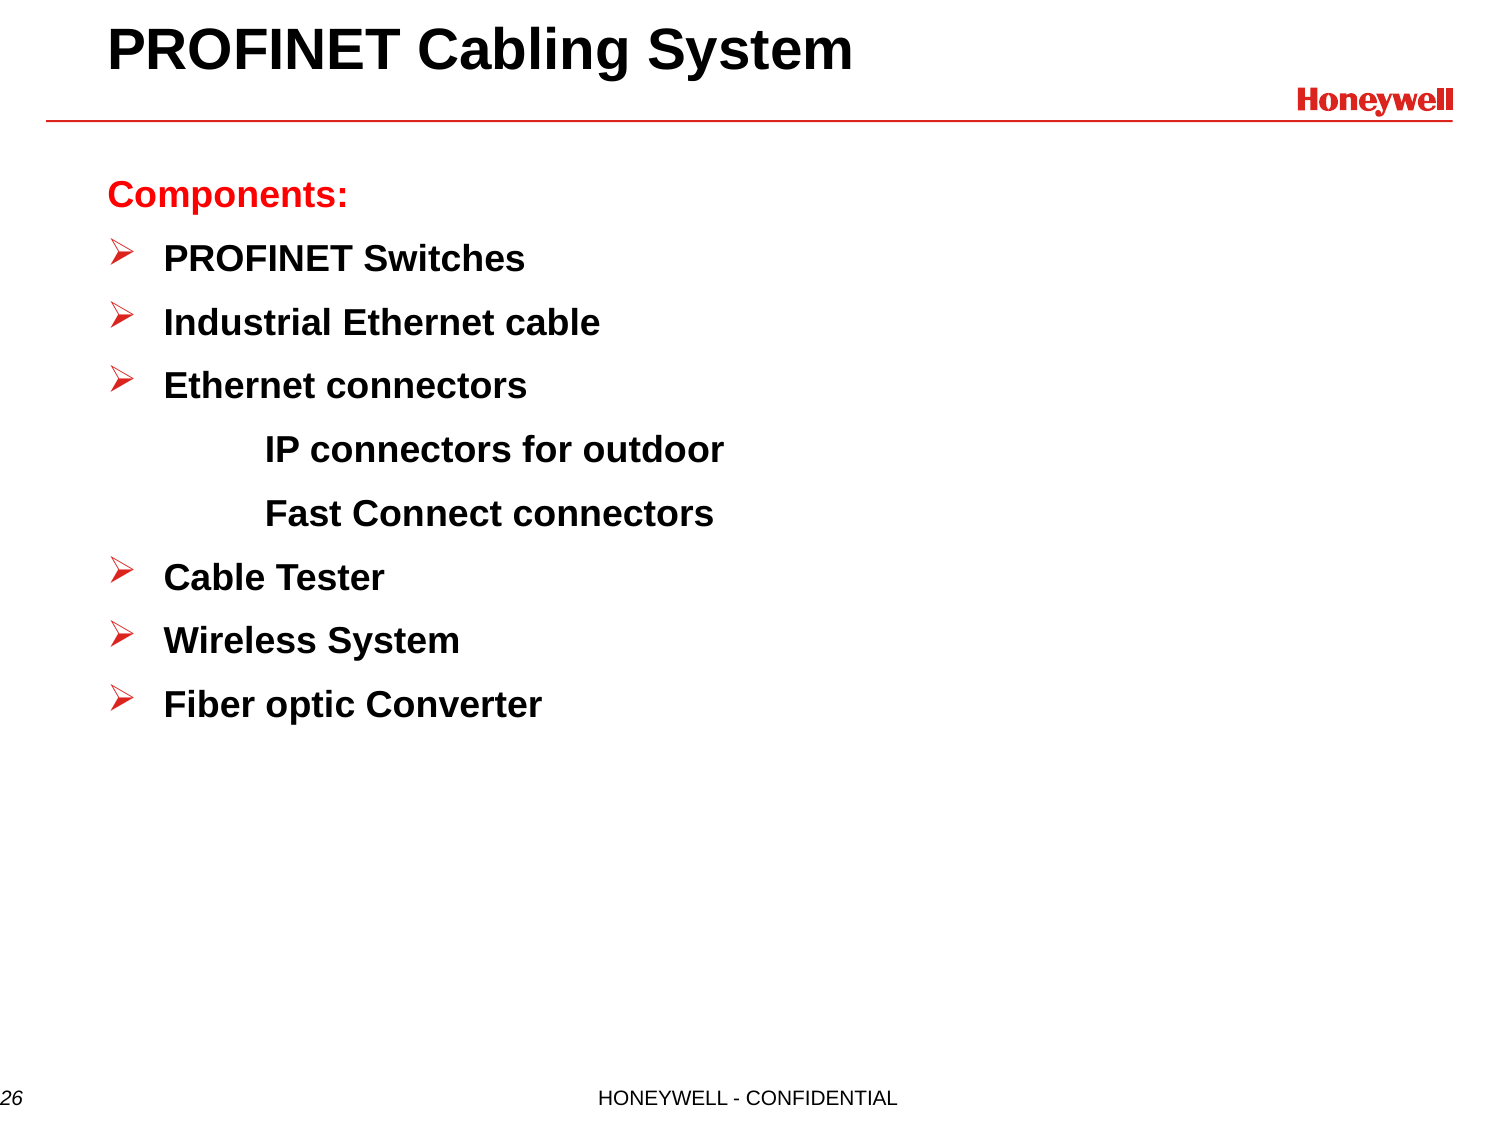

# PROFINET Cabling System
Components:
PROFINET Switches
Industrial Ethernet cable
Ethernet connectors
               IP connectors for outdoor
               Fast Connect connectors
Cable Tester
Wireless System
Fiber optic Converter